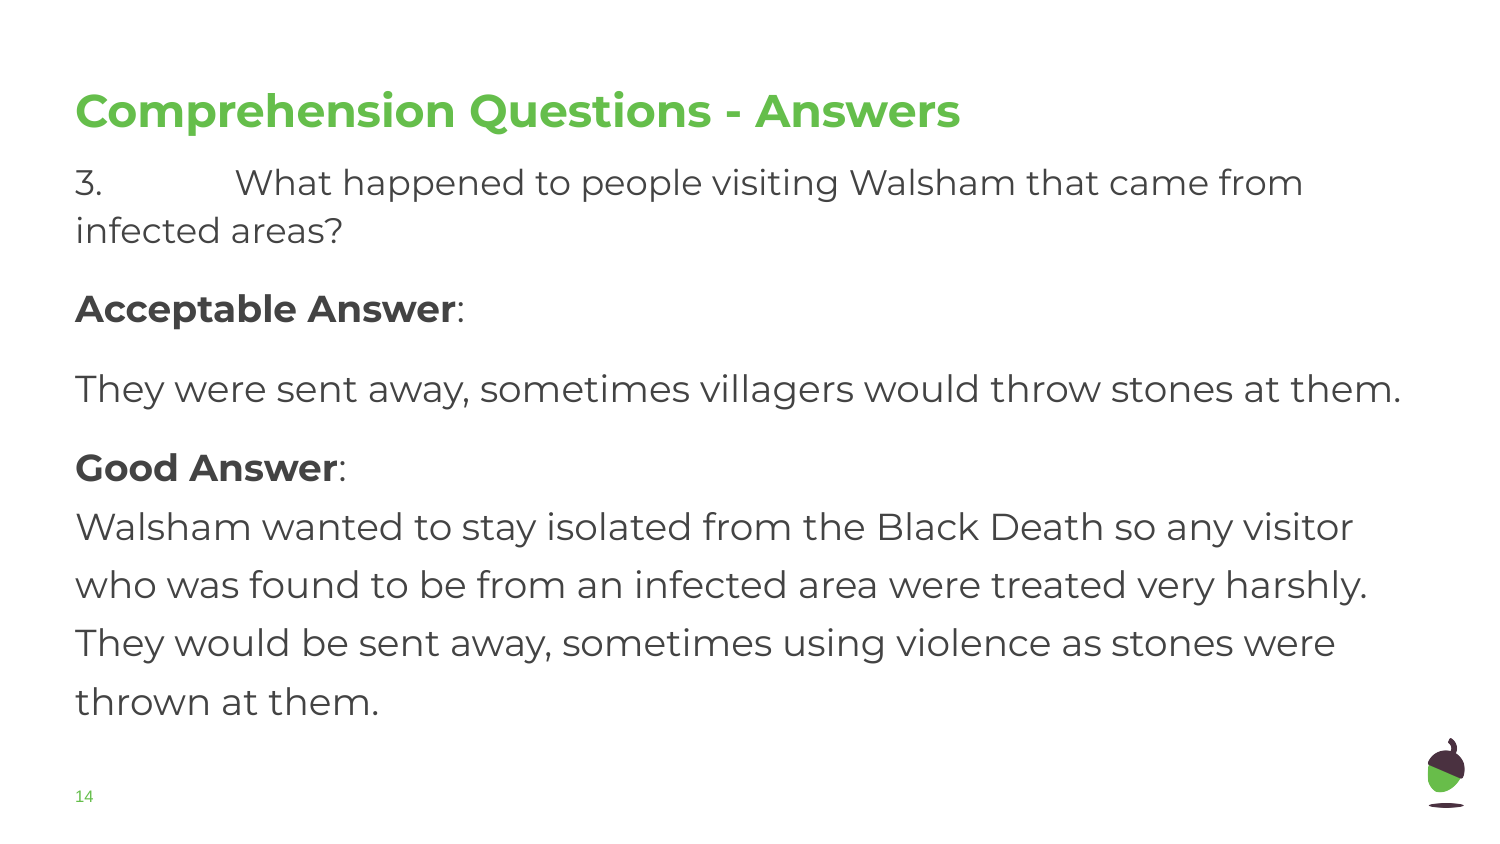

# Comprehension Questions - Answers
3.	 What happened to people visiting Walsham that came from infected areas?
Acceptable Answer:
They were sent away, sometimes villagers would throw stones at them.
Good Answer:
Walsham wanted to stay isolated from the Black Death so any visitor who was found to be from an infected area were treated very harshly. They would be sent away, sometimes using violence as stones were thrown at them.
14